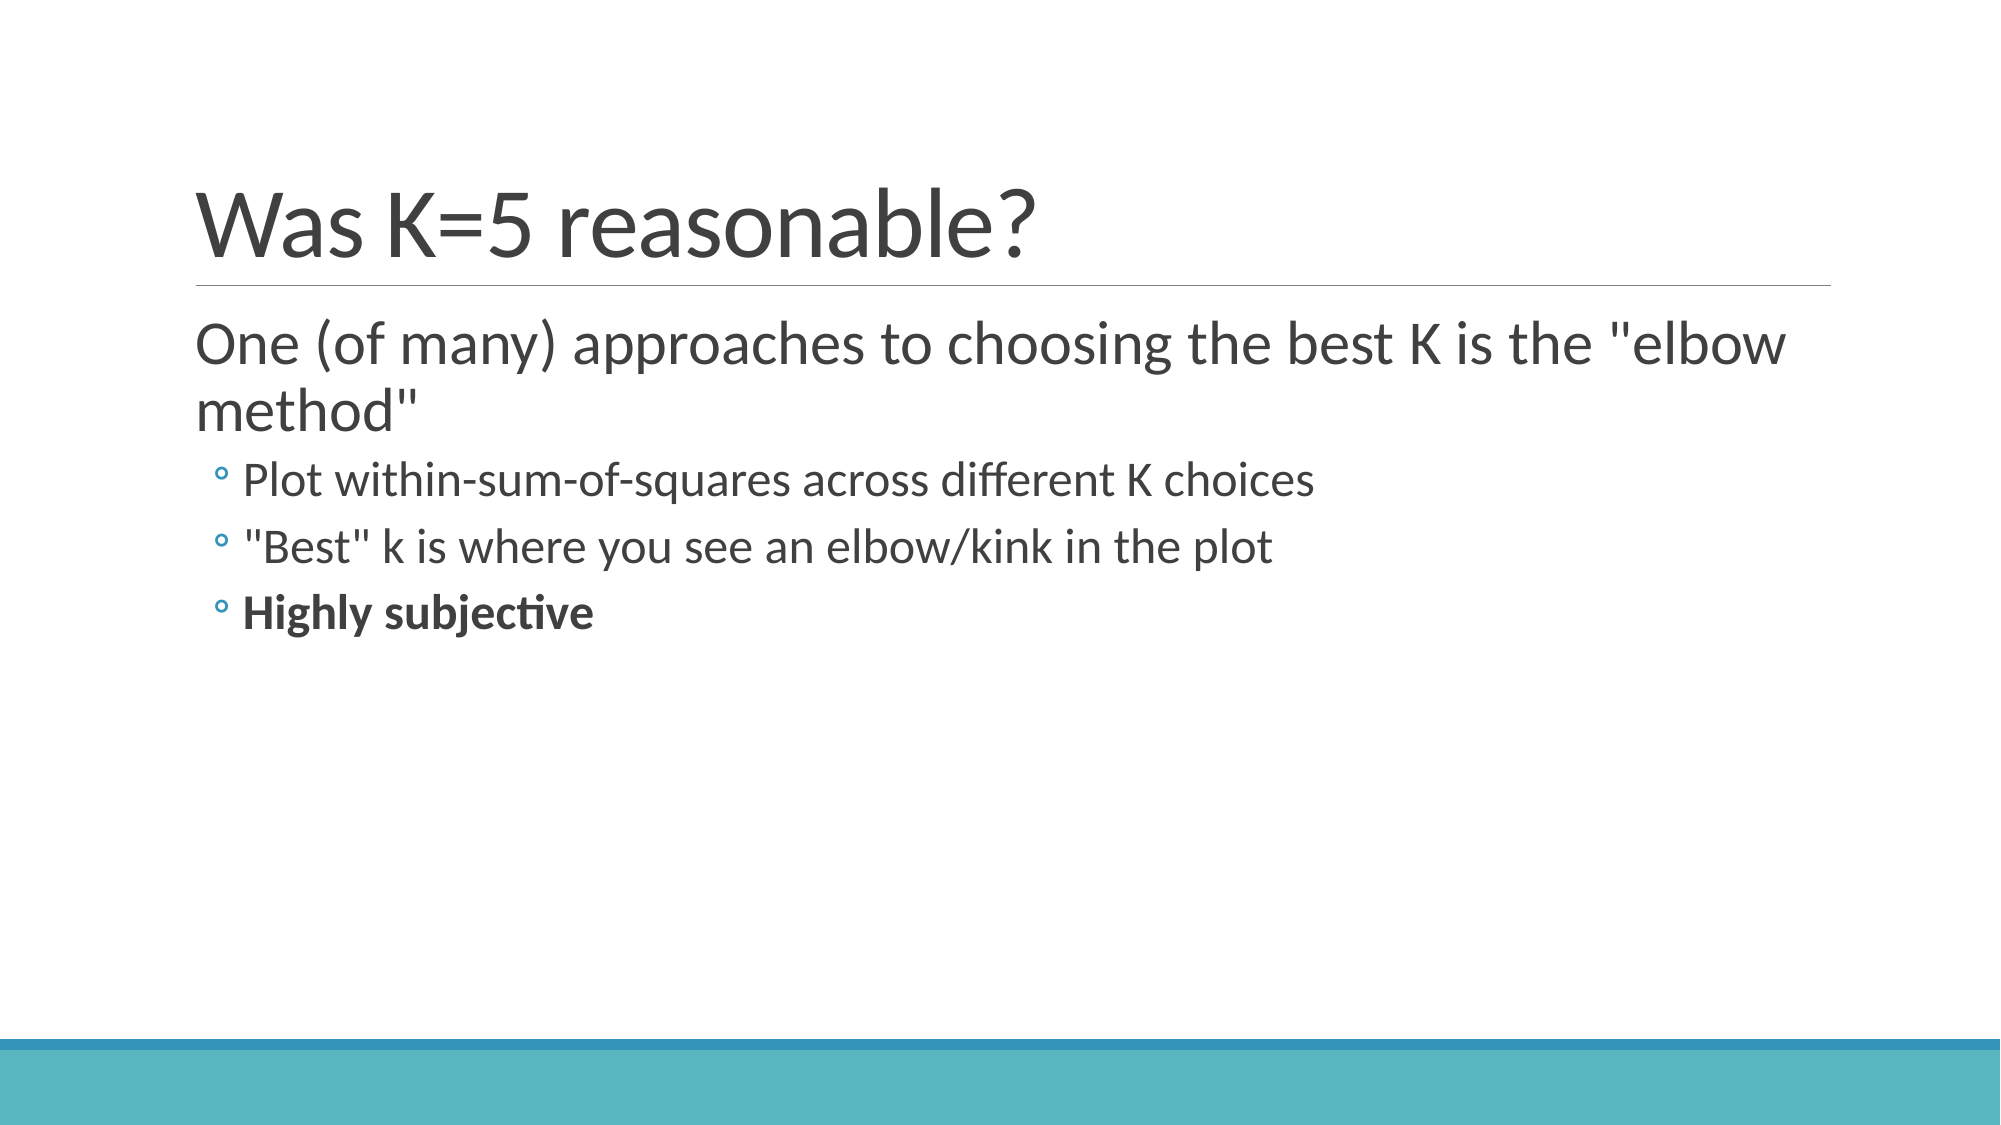

# Was K=5 reasonable?
One (of many) approaches to choosing the best K is the "elbow method"
Plot within-sum-of-squares across different K choices
"Best" k is where you see an elbow/kink in the plot
Highly subjective